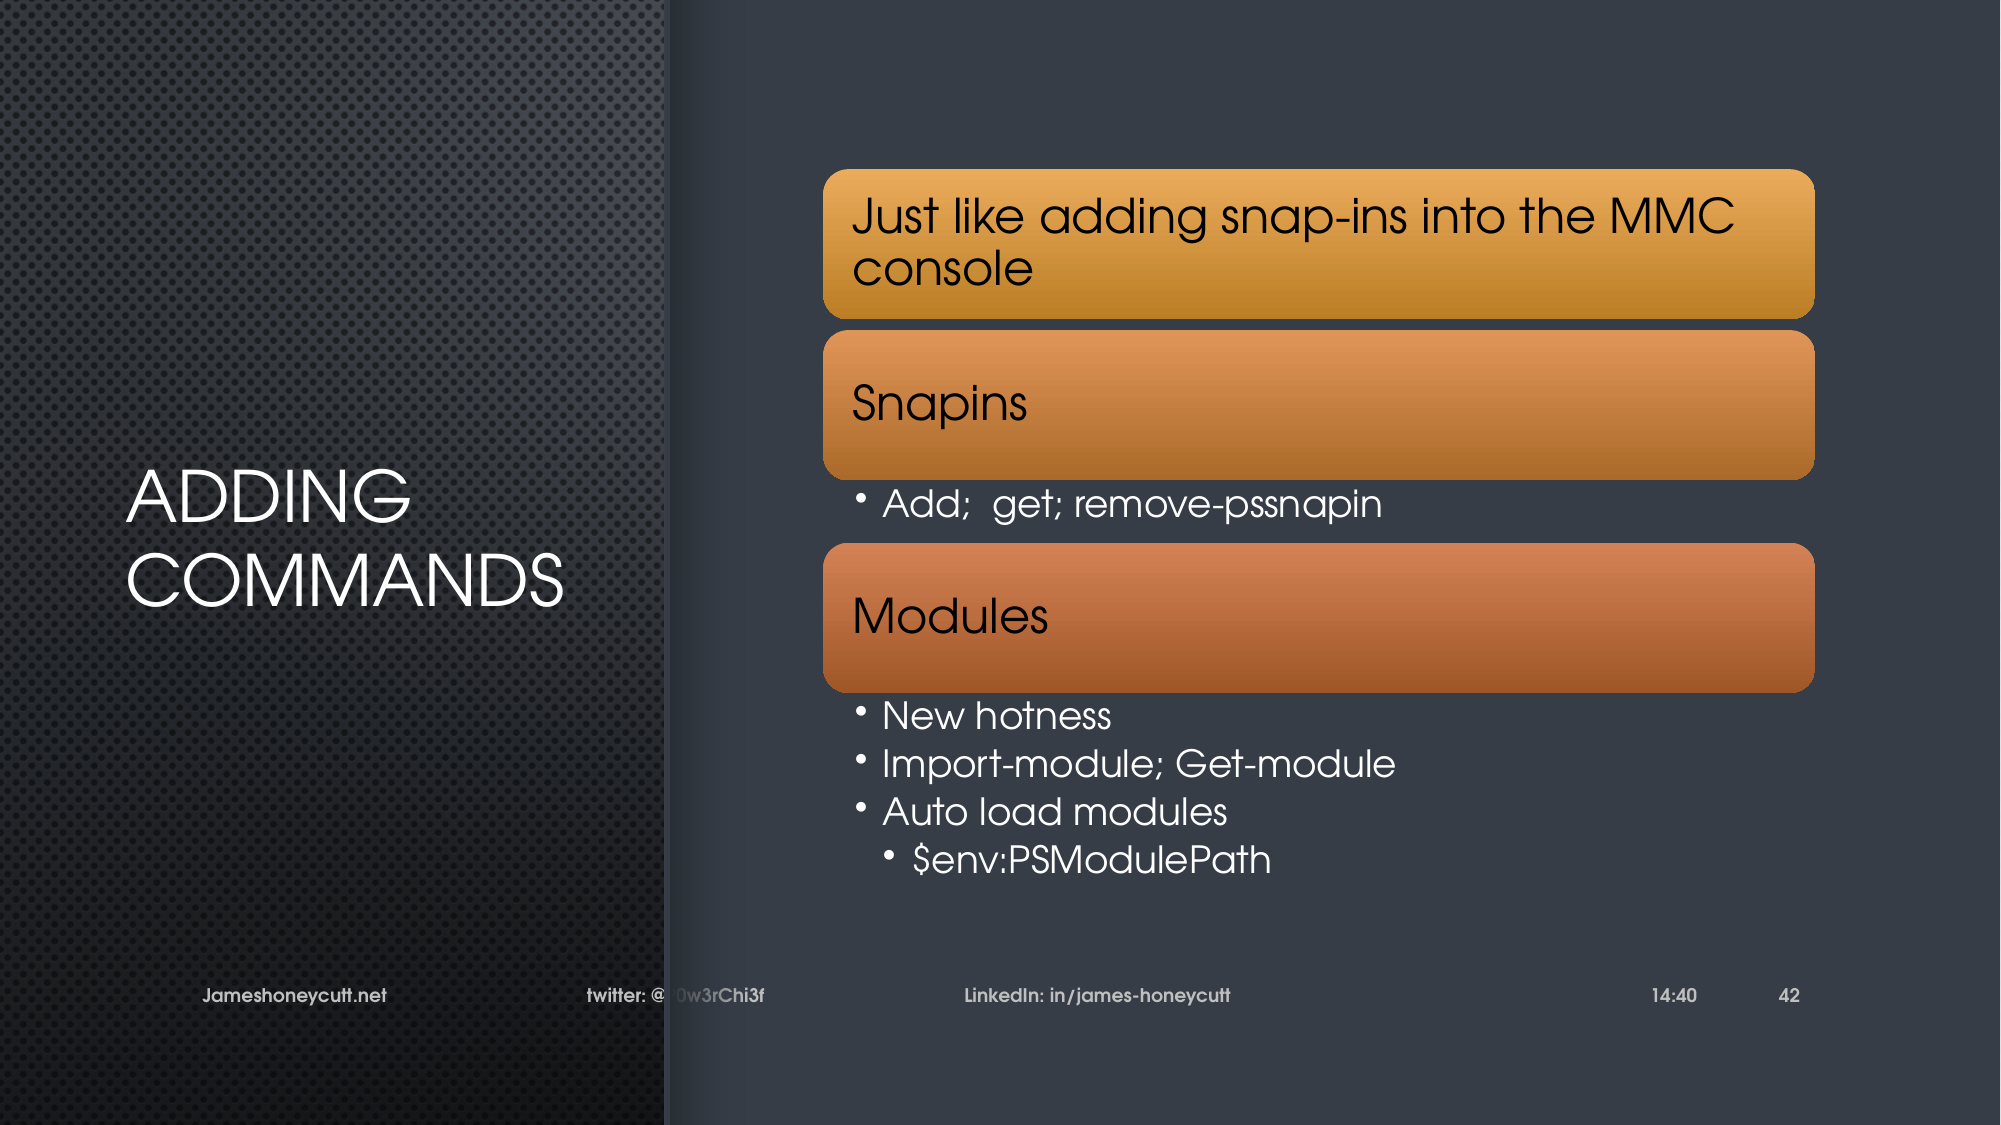

Just like adding snap-ins into the MMC console
Snapins
Add;  get; remove-pssnapin
Modules
New hotness
Import-module; Get-module
Auto load modules
$env:PSModulePath
# Adding commands

Jameshoneycutt.net                                      twitter: @P0w3rChi3f                                      LinkedIn: in/james-honeycutt
14:40
42